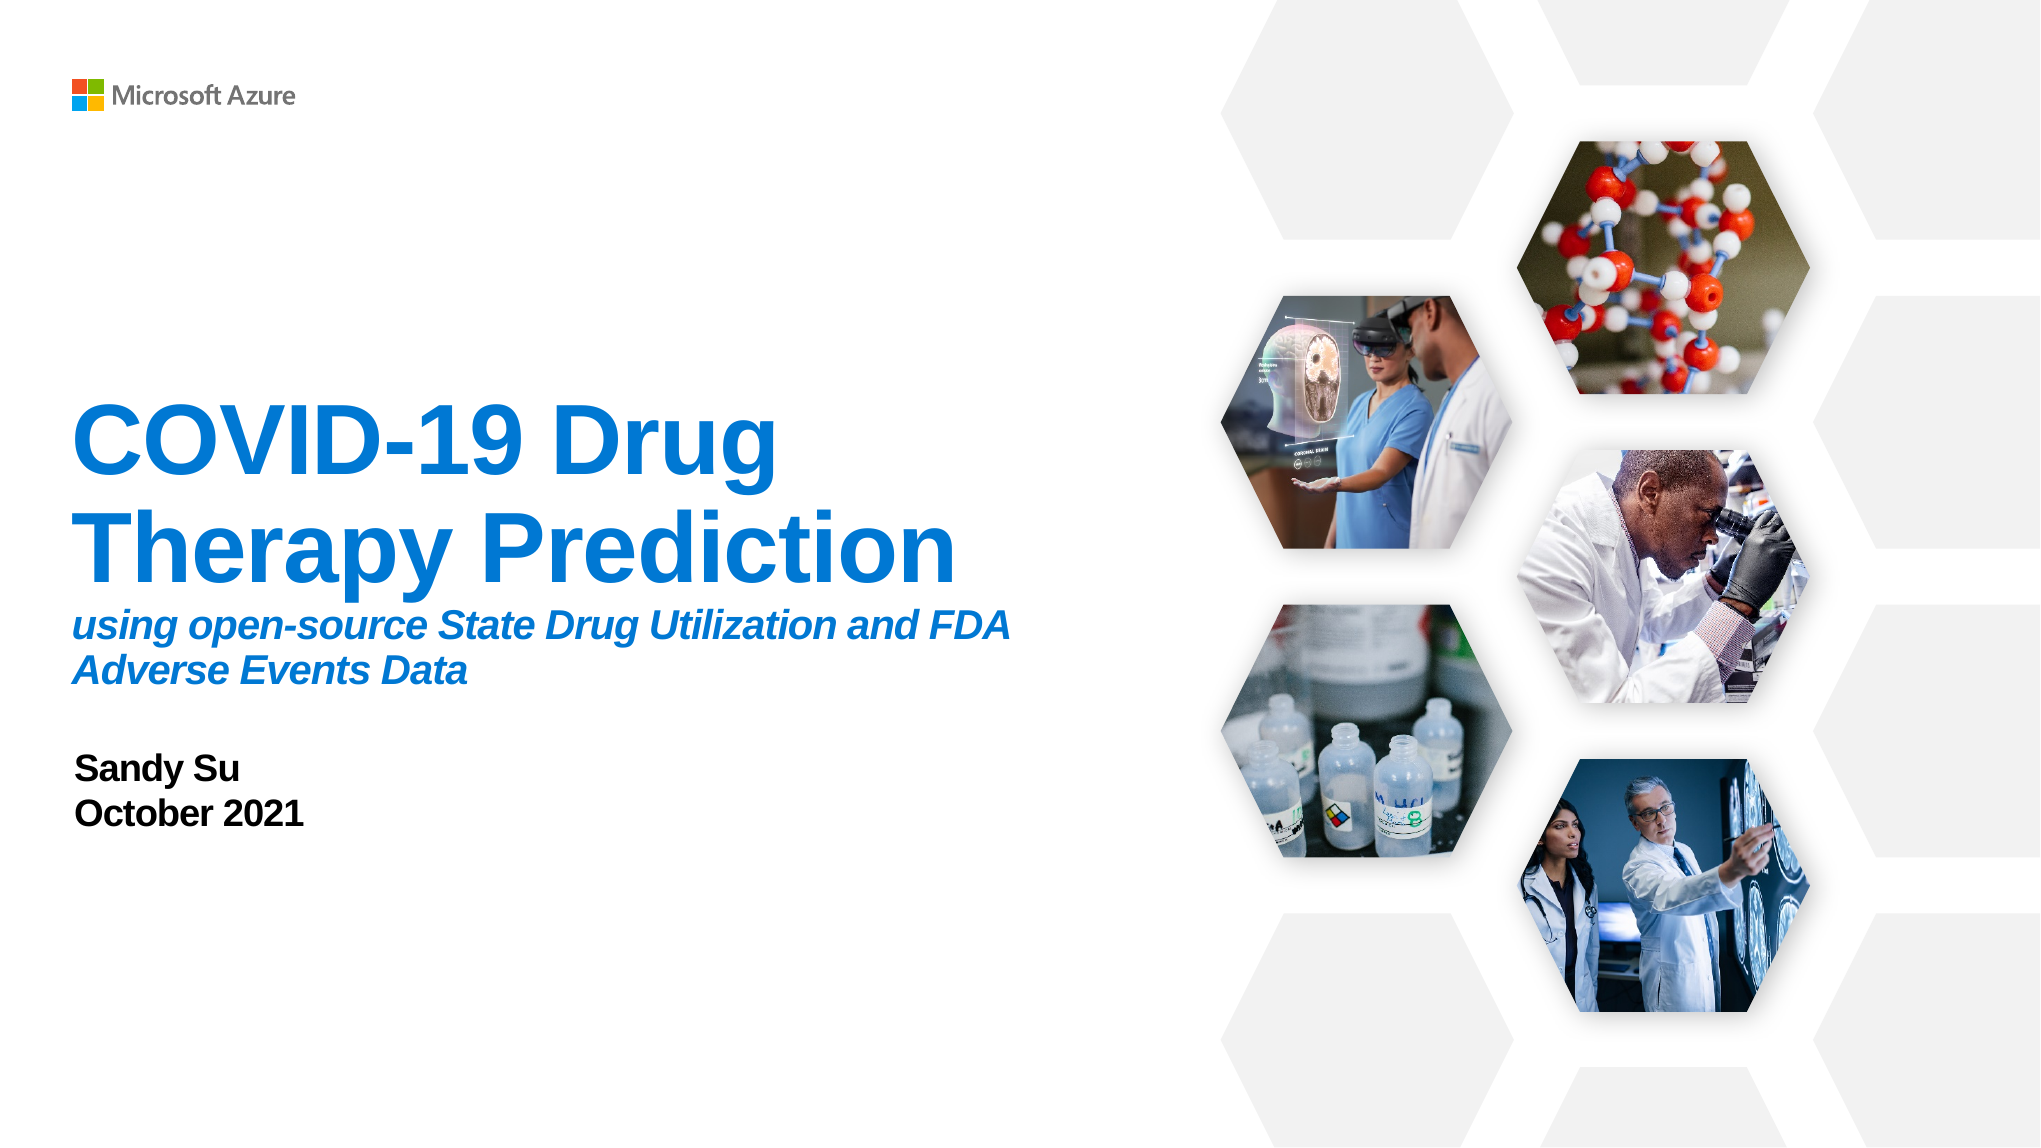

# COVID-19 Drug Therapy Prediction using open-source State Drug Utilization and FDA Adverse Events Data
Sandy Su
October 2021